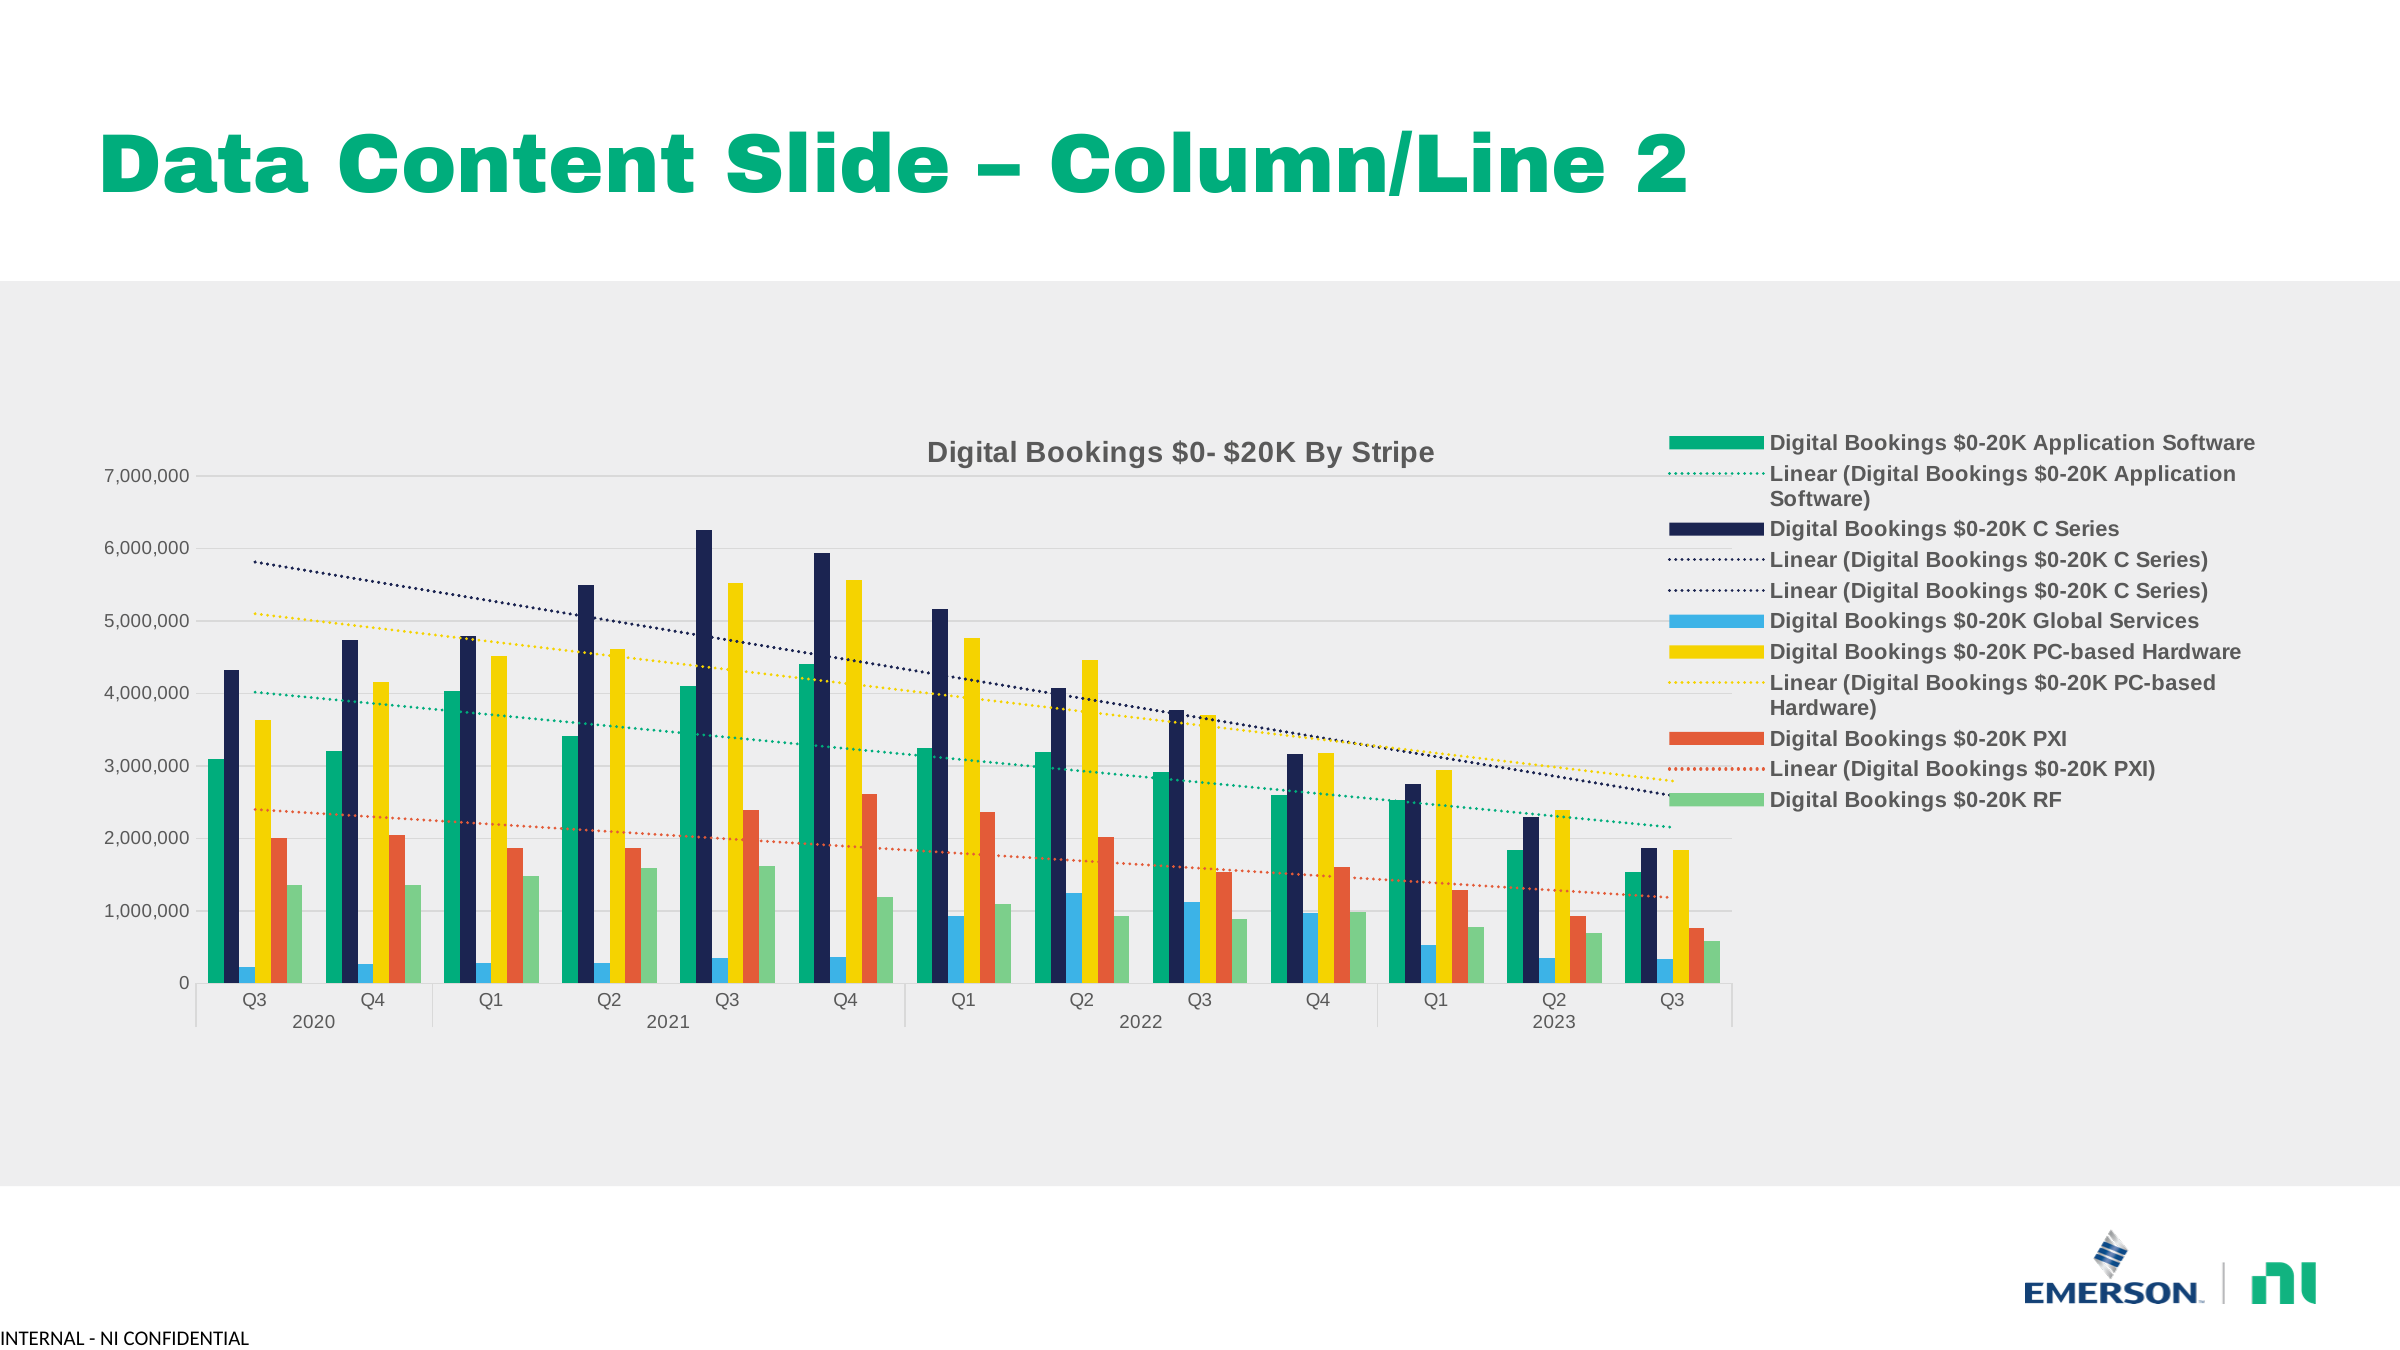

# Data Content Slide – Column/Line 2

### Chart: Digital Bookings $0- $20K By Stripe

| Category | Digital Bookings $0-20K | Digital Bookings $0-20K | Digital Bookings $0-20K | Digital Bookings $0-20K | Digital Bookings $0-20K | Digital Bookings $0-20K |
|---|---|---|---|---|---|---|
| Q3 | 3093285.1390767624 | 4314979.789004984 | 219254.25846946353 | 3629873.85864954 | 2002582.3388300464 | 1351516.000847146 |
| Q4 | 3210401.313604012 | 4728629.050992661 | 272446.31834632246 | 4160077.9936114415 | 2042377.5259283404 | 1357523.7047245507 |
| Q1 | 4029213.3976429077 | 4789306.778640664 | 285591.33853293664 | 4515557.591879441 | 1870705.5308850023 | 1481284.6406238913 |
| Q2 | 3405895.2656466872 | 5491723.269780205 | 282442.4713237467 | 4612866.437040345 | 1859740.3694448941 | 1584309.4754456887 |
| Q3 | 4096921.9269168284 | 6254722.871787859 | 354328.8895813729 | 5523122.759577245 | 2383558.9153405866 | 1625158.6642841639 |
| Q4 | 4407631.58614408 | 5930214.059113565 | 361580.17457346304 | 5562835.454614093 | 2607064.1987666804 | 1196966.3716881538 |
| Q1 | 3242703.275641492 | 5161597.855885358 | 935155.972056225 | 4757156.022337533 | 2367857.458347319 | 1096533.3711066975 |
| Q2 | 3195153.902586328 | 4079688.3963478655 | 1247999.6894255178 | 4461181.822864326 | 2021029.7635912031 | 935111.4733881345 |
| Q3 | 2910490.404698937 | 3770587.5275113275 | 1127112.9973297974 | 3696675.4152765037 | 1540581.7490060134 | 890077.1137912592 |
| Q4 | 2599913.184248512 | 3155568.340403933 | 966451.6374450021 | 3179332.7243878227 | 1607393.6824252836 | 977449.6720780747 |
| Q1 | 2527295.98917708 | 2747501.0314785875 | 524227.14678386645 | 2938297.4905964066 | 1284319.8659545612 | 782918.4684393003 |
| Q2 | 1833434.2601813464 | 2288023.408766158 | 343734.855256061 | 2395147.46496387 | 922530.6078650907 | 695500.720918827 |
| Q3 | 1528814.3749087653 | 1870036.3296812295 | 335984.3240892125 | 1832138.6247878643 | 756886.3991050677 | 584389.7379176781 |